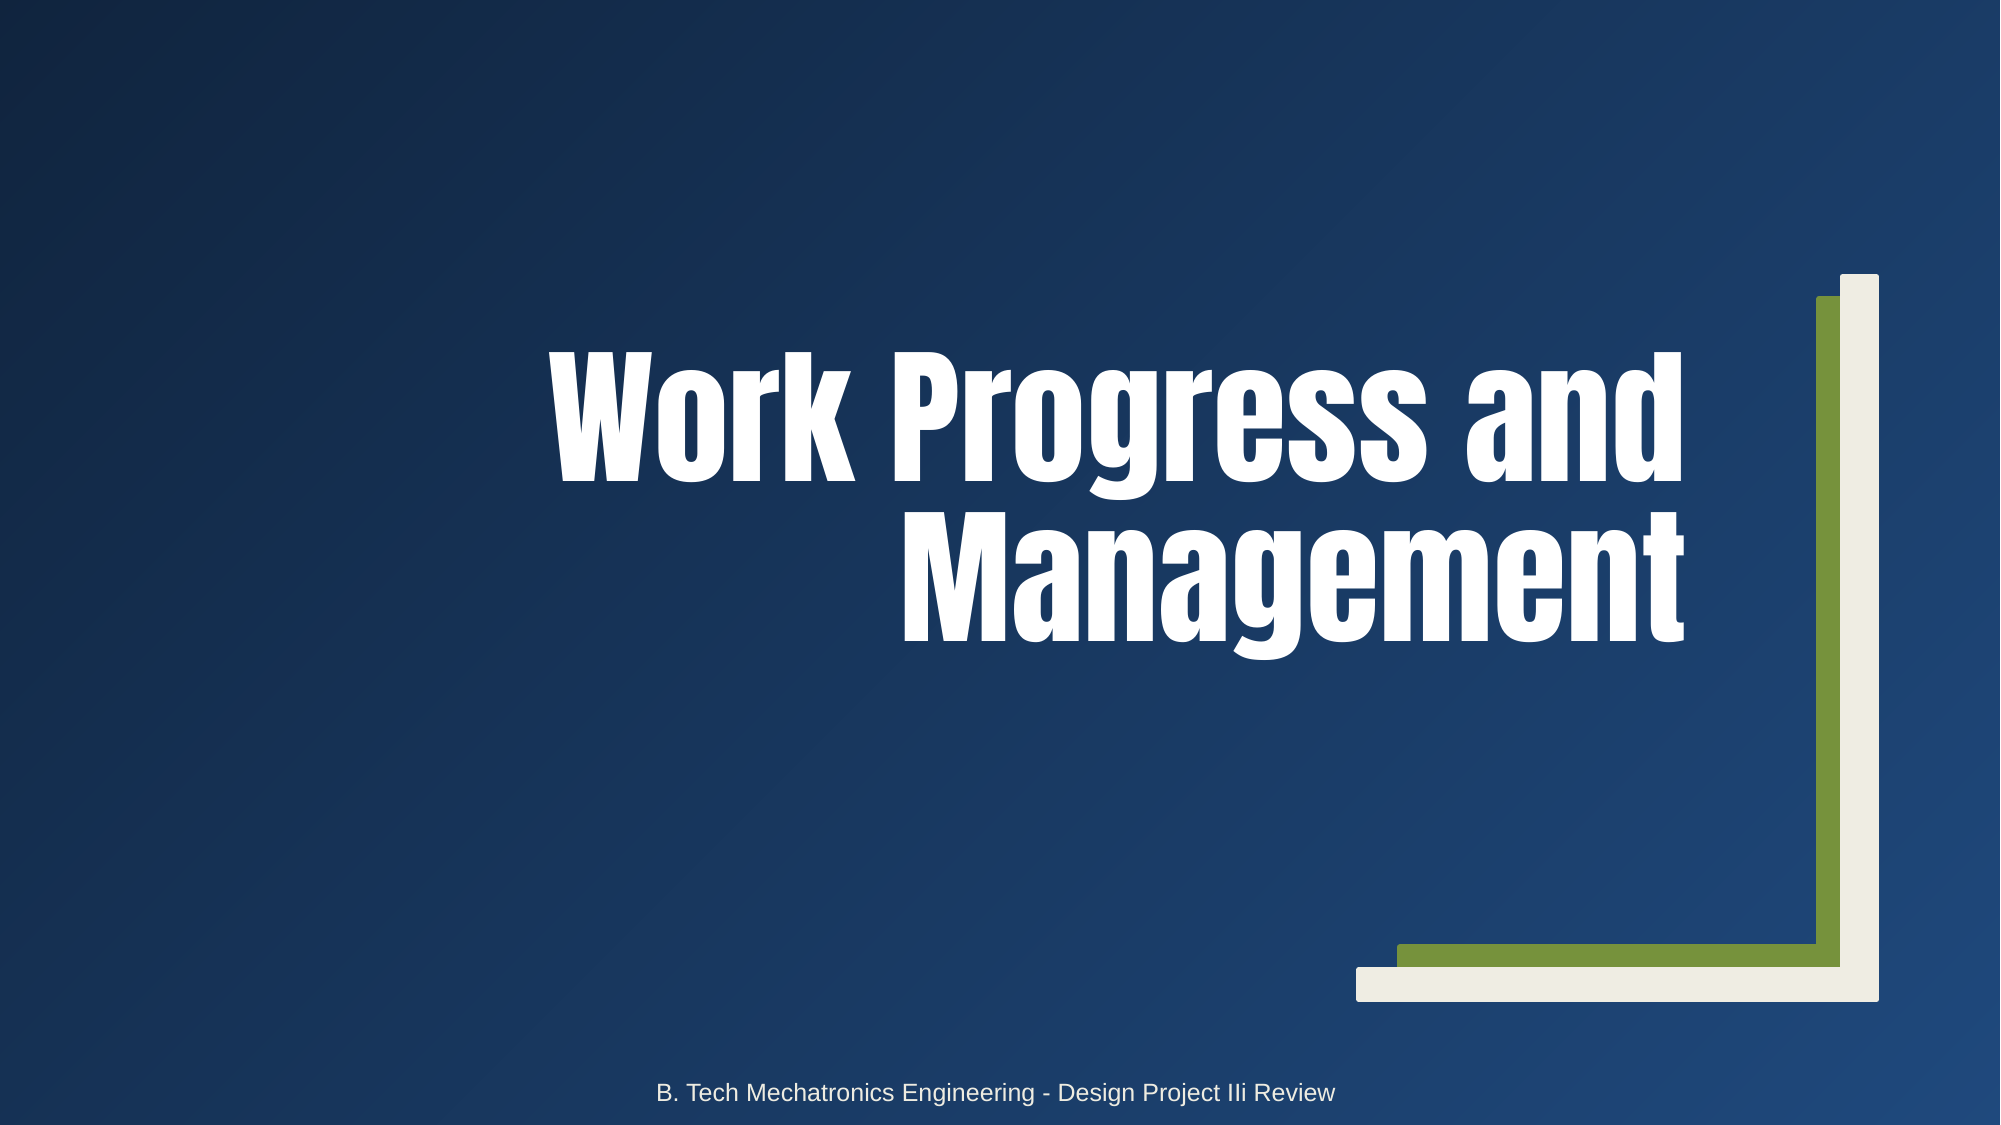

# Work Progress and Management
B. Tech Mechatronics Engineering - Design Project IIi Review
2